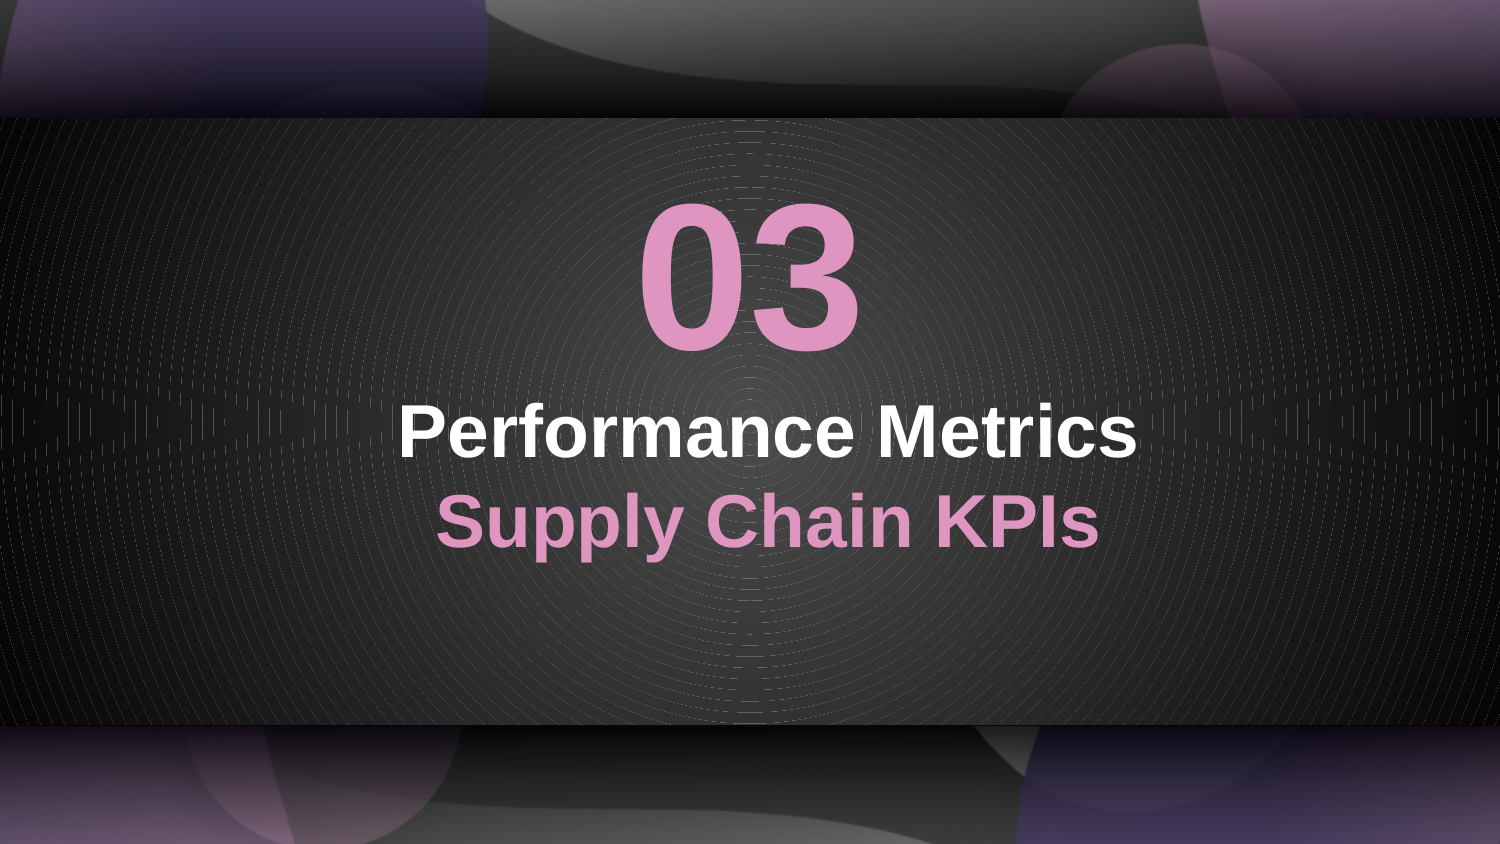

03
# Performance Metrics Supply Chain KPIs